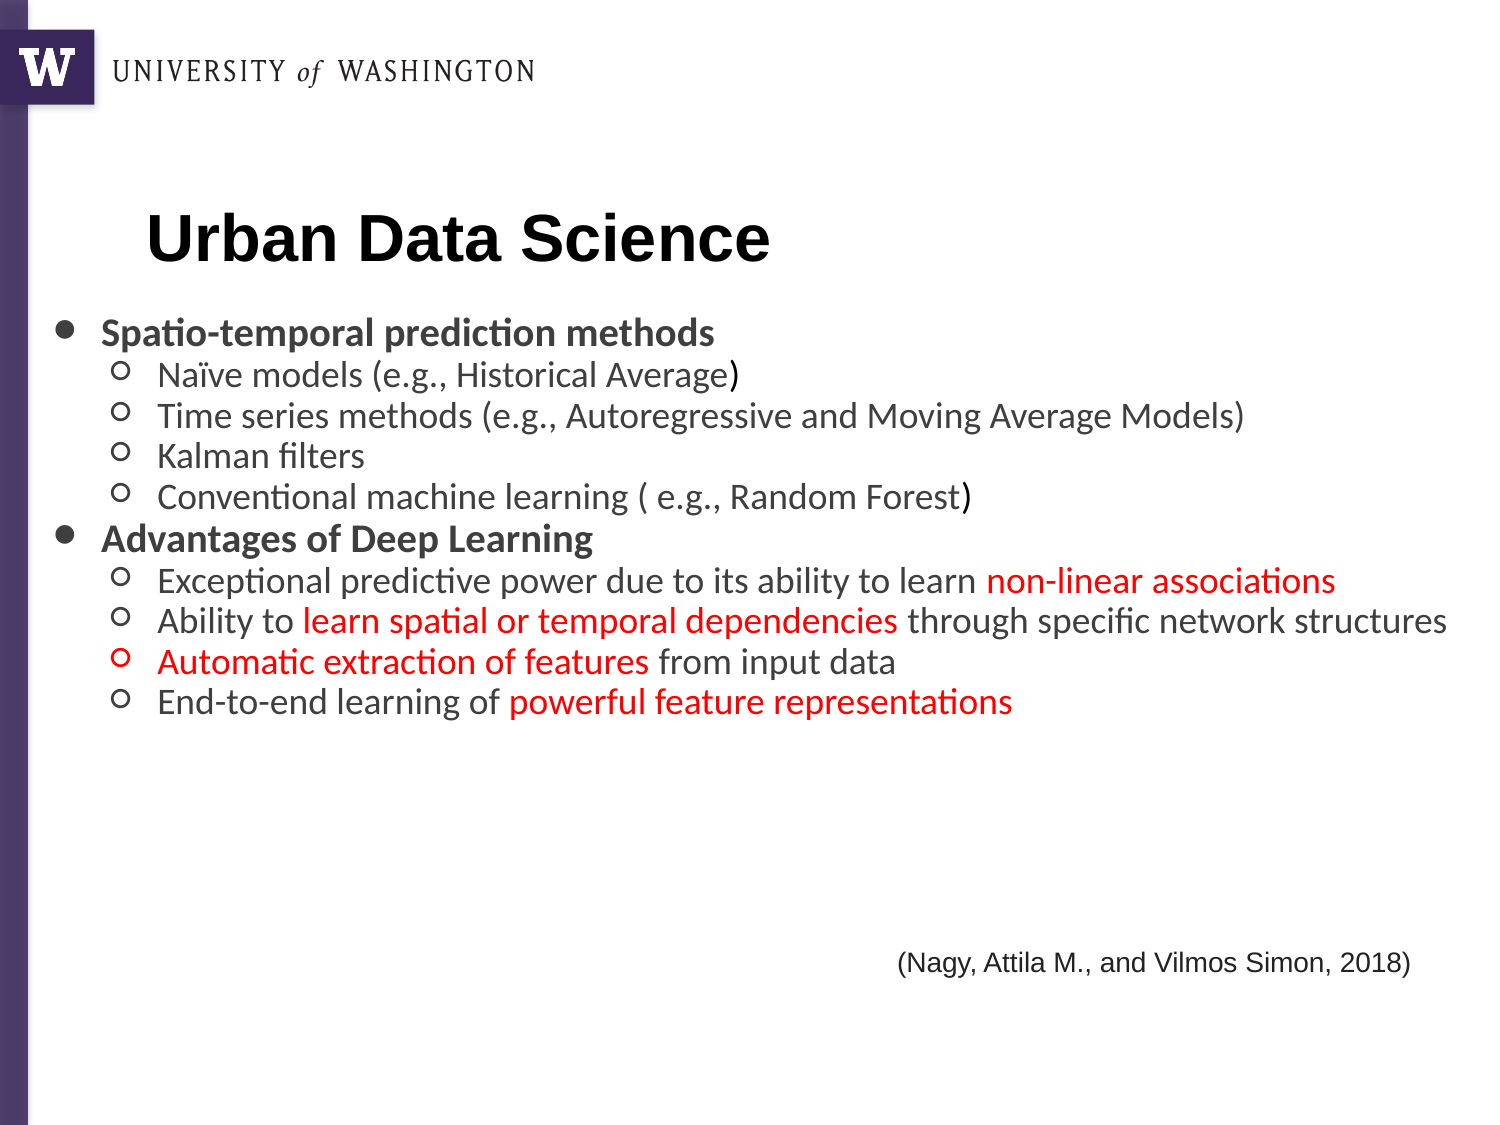

# Urban Data Science
Spatio-temporal prediction methods
Naïve models (e.g., Historical Average)
Time series methods (e.g., Autoregressive and Moving Average Models)
Kalman filters
Conventional machine learning ( e.g., Random Forest)
Advantages of Deep Learning
Exceptional predictive power due to its ability to learn non-linear associations
Ability to learn spatial or temporal dependencies through specific network structures
Automatic extraction of features from input data
End-to-end learning of powerful feature representations
(Nagy, Attila M., and Vilmos Simon, 2018)